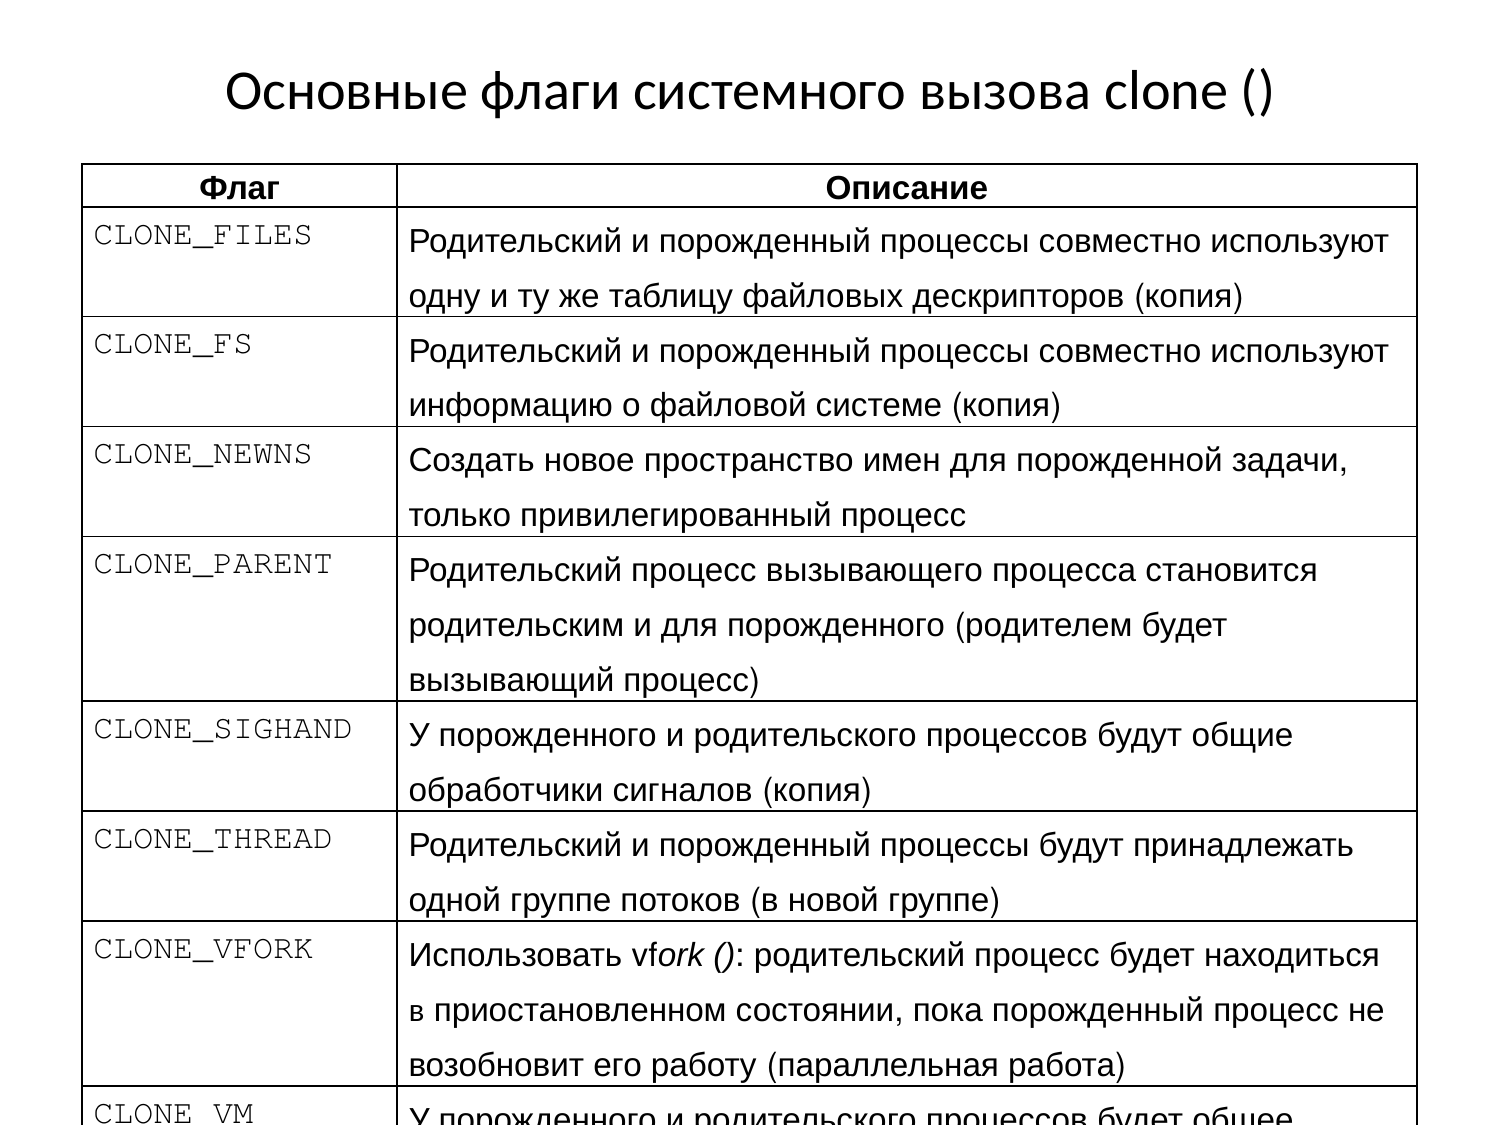

# Основные флаги системного вызова clone ()
| Флаг | Описание |
| --- | --- |
| CLONE\_FILES | Родительский и порожденный процессы совместно используют одну и ту же таблицу файловых дескрипторов (копия) |
| CLONE\_FS | Родительский и порожденный процессы совместно используют информацию о файловой системе (копия) |
| CLONE\_NEWNS | Создать новое пространство имен для порожденной задачи, только привилегированный процесс |
| CLONE\_PARENT | Родительский процесс вызывающего процесса становится родительским и для порожденного (родителем будет вызывающий процесс) |
| CLONE\_SIGHAND | У порожденного и родительского процессов будут общие обработчики сигналов (копия) |
| CLONE\_THREAD | Родительский и порожденный процессы будут принадлежать одной группе потоков (в новой группе) |
| CLONE\_VFORK | Использовать vfork (): родительский процесс будет находиться в приостановленном состоянии, пока порожденный процесс не возобновит его работу (параллельная работа) |
| CLONE\_VM | У порожденного и родительского процессов будет общее адресное пространство (разное) |